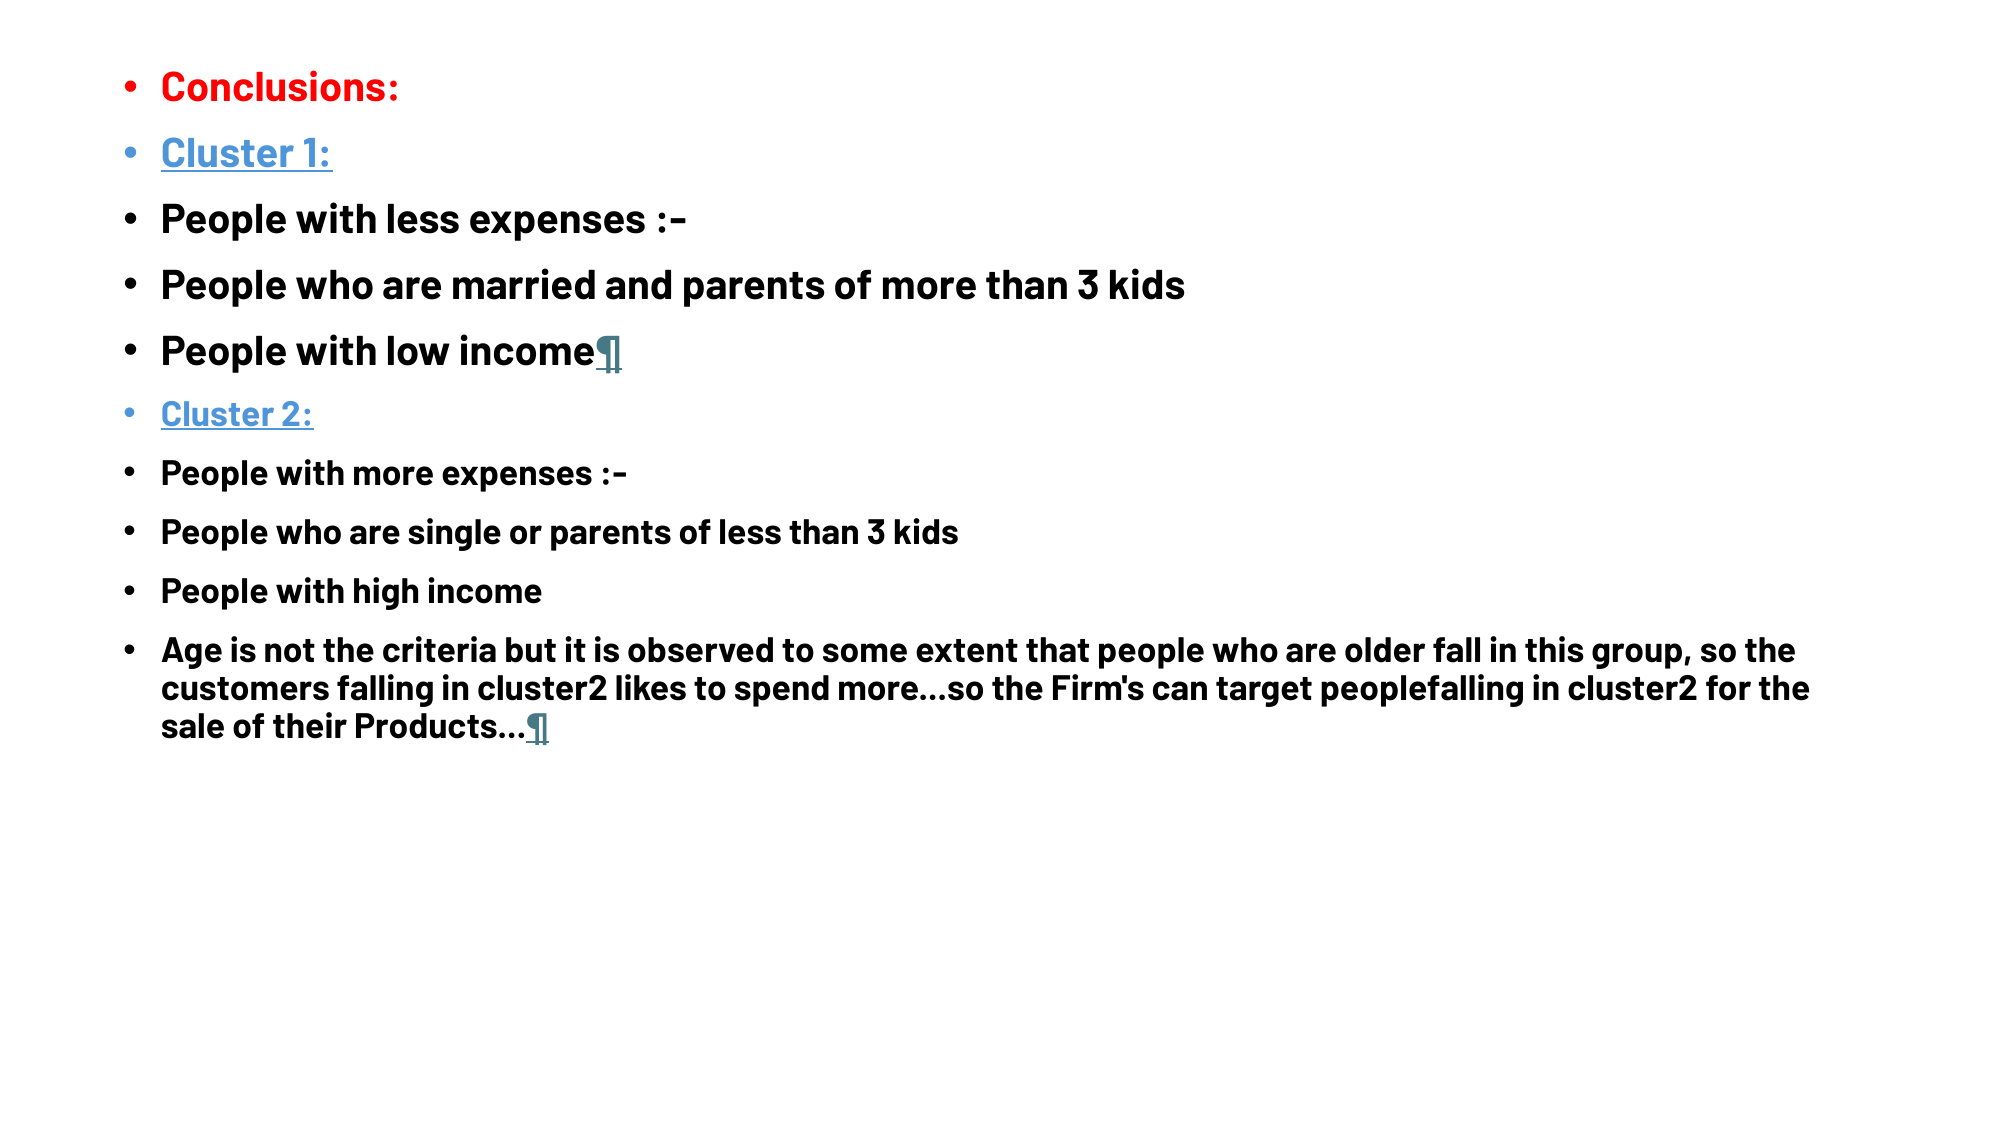

Conclusions:
Cluster 1:
People with less expenses :-
People who are married and parents of more than 3 kids
People with low income¶
Cluster 2:
People with more expenses :-
People who are single or parents of less than 3 kids
People with high income
Age is not the criteria but it is observed to some extent that people who are older fall in this group, so the customers falling in cluster2 likes to spend more...so the Firm's can target peoplefalling in cluster2 for the sale of their Products...¶